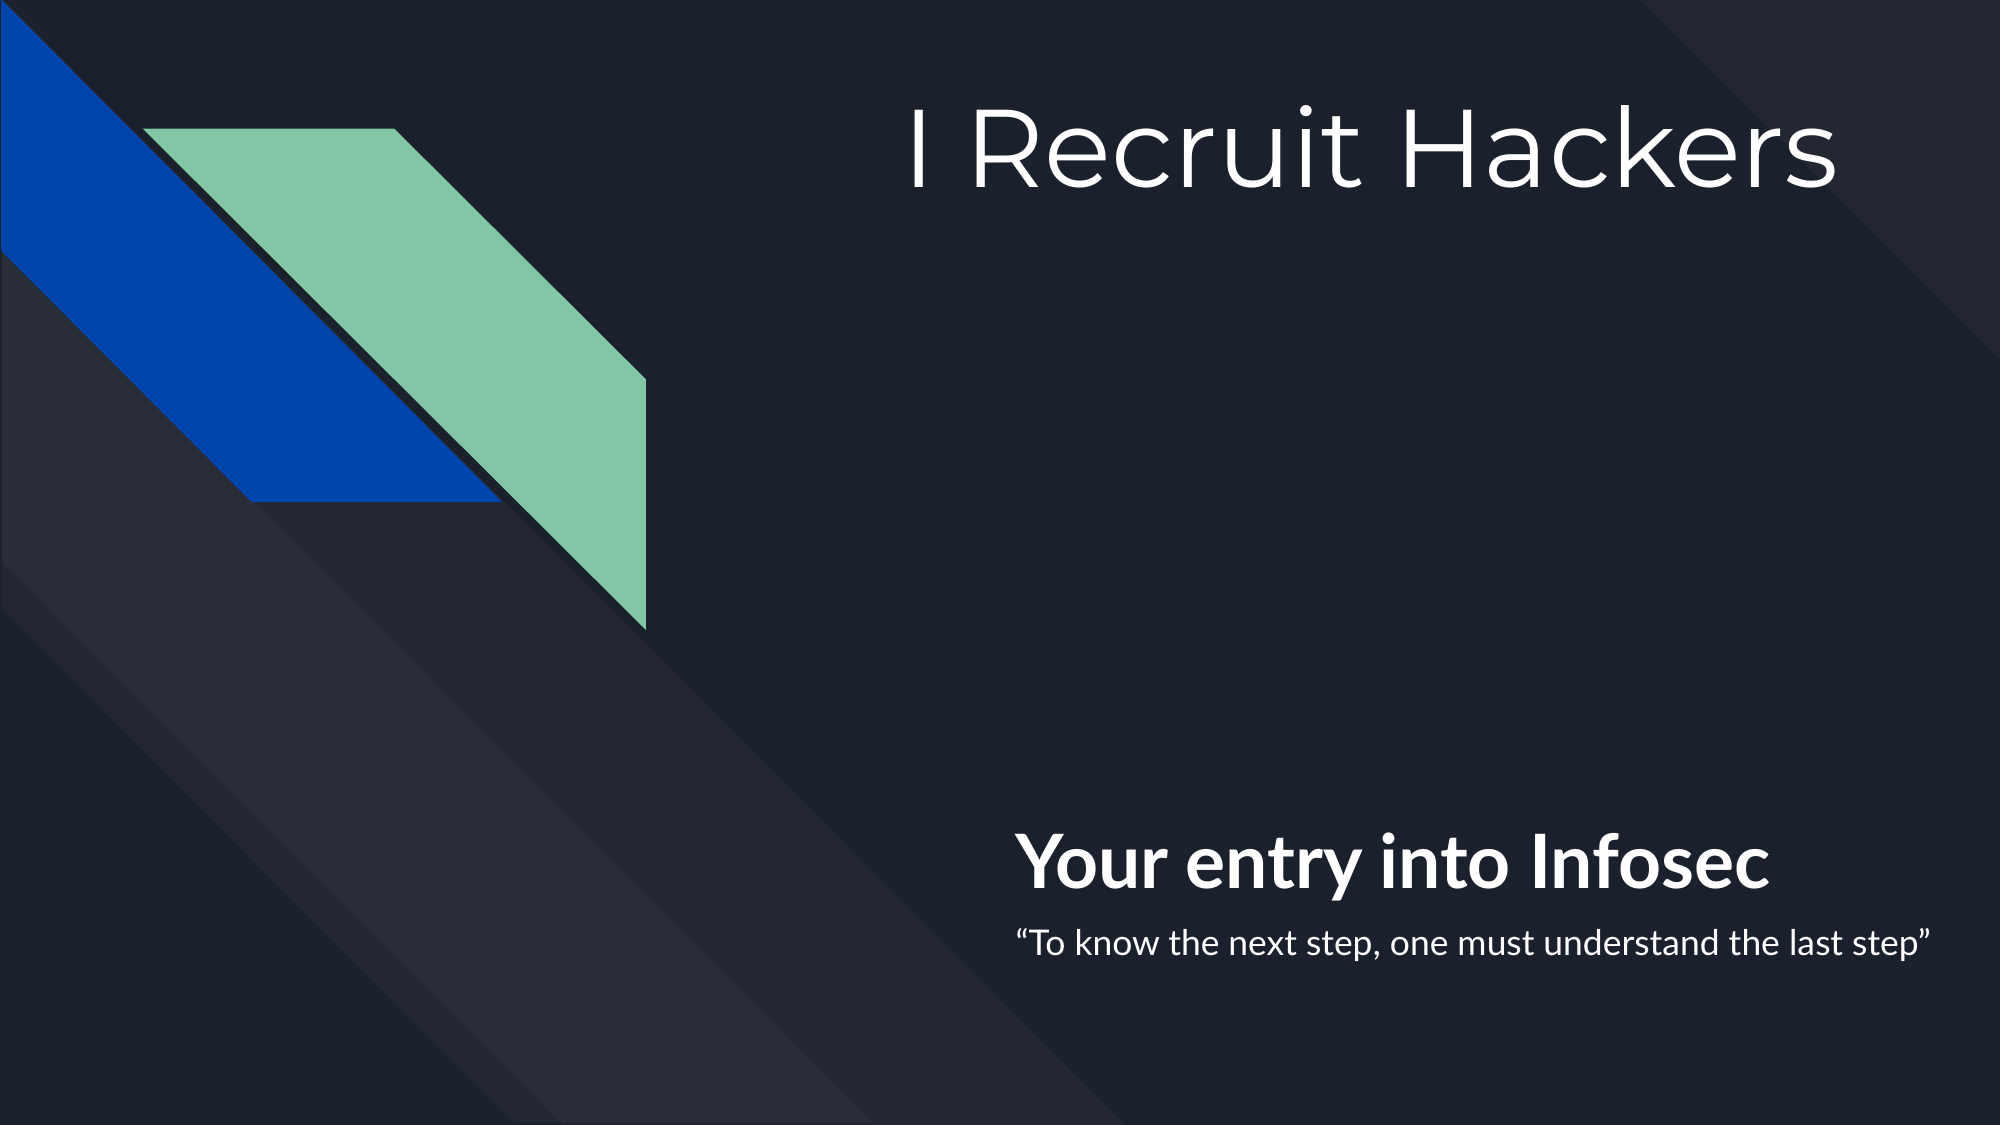

# I Recruit Hackers
Your entry into Infosec
“To know the next step, one must understand the last step”